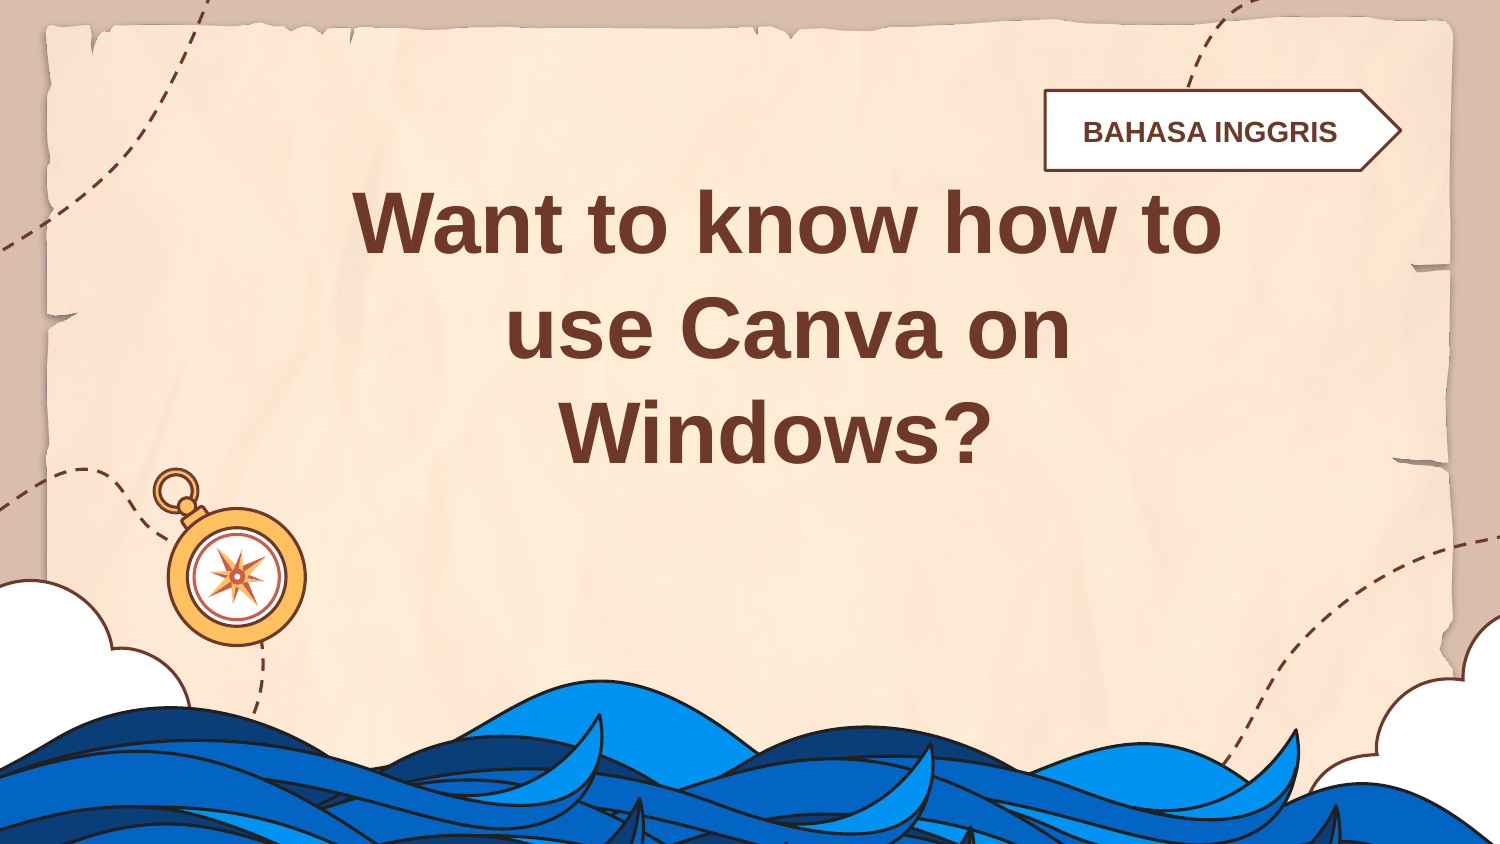

BAHASA INGGRIS
# Want to know how to use Canva on Windows?